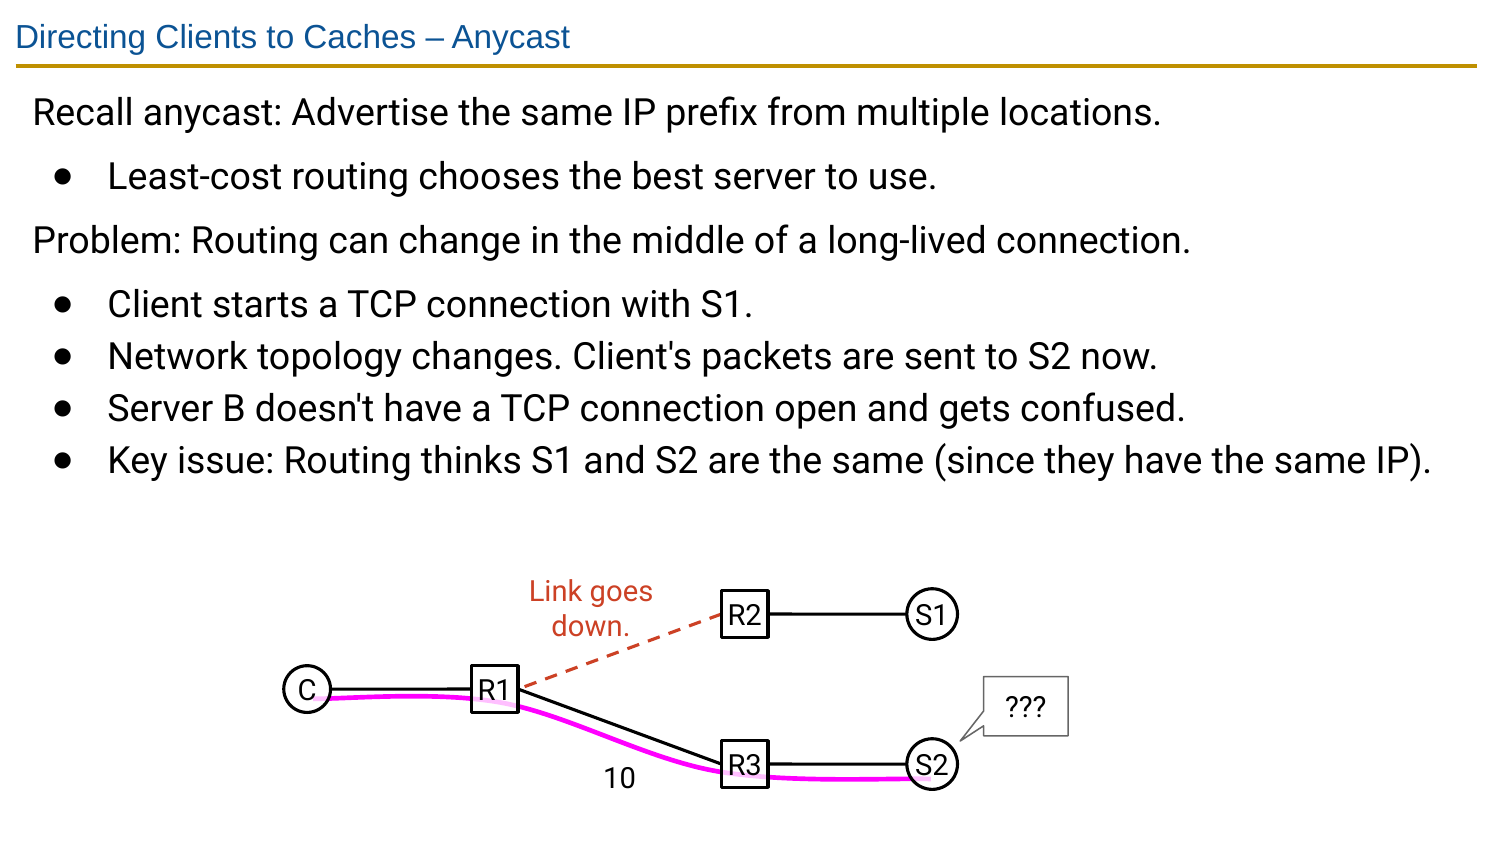

# Directing Clients to Caches – Anycast
Recall anycast: Advertise the same IP prefix from multiple locations.
Least-cost routing chooses the best server to use.
Problem: Routing can change in the middle of a long-lived connection.
Client starts a TCP connection with S1.
Network topology changes. Client's packets are sent to S2 now.
Server B doesn't have a TCP connection open and gets confused.
Key issue: Routing thinks S1 and S2 are the same (since they have the same IP).
Link goes down.
S1
R2
C
R1
???

S2
R3
10